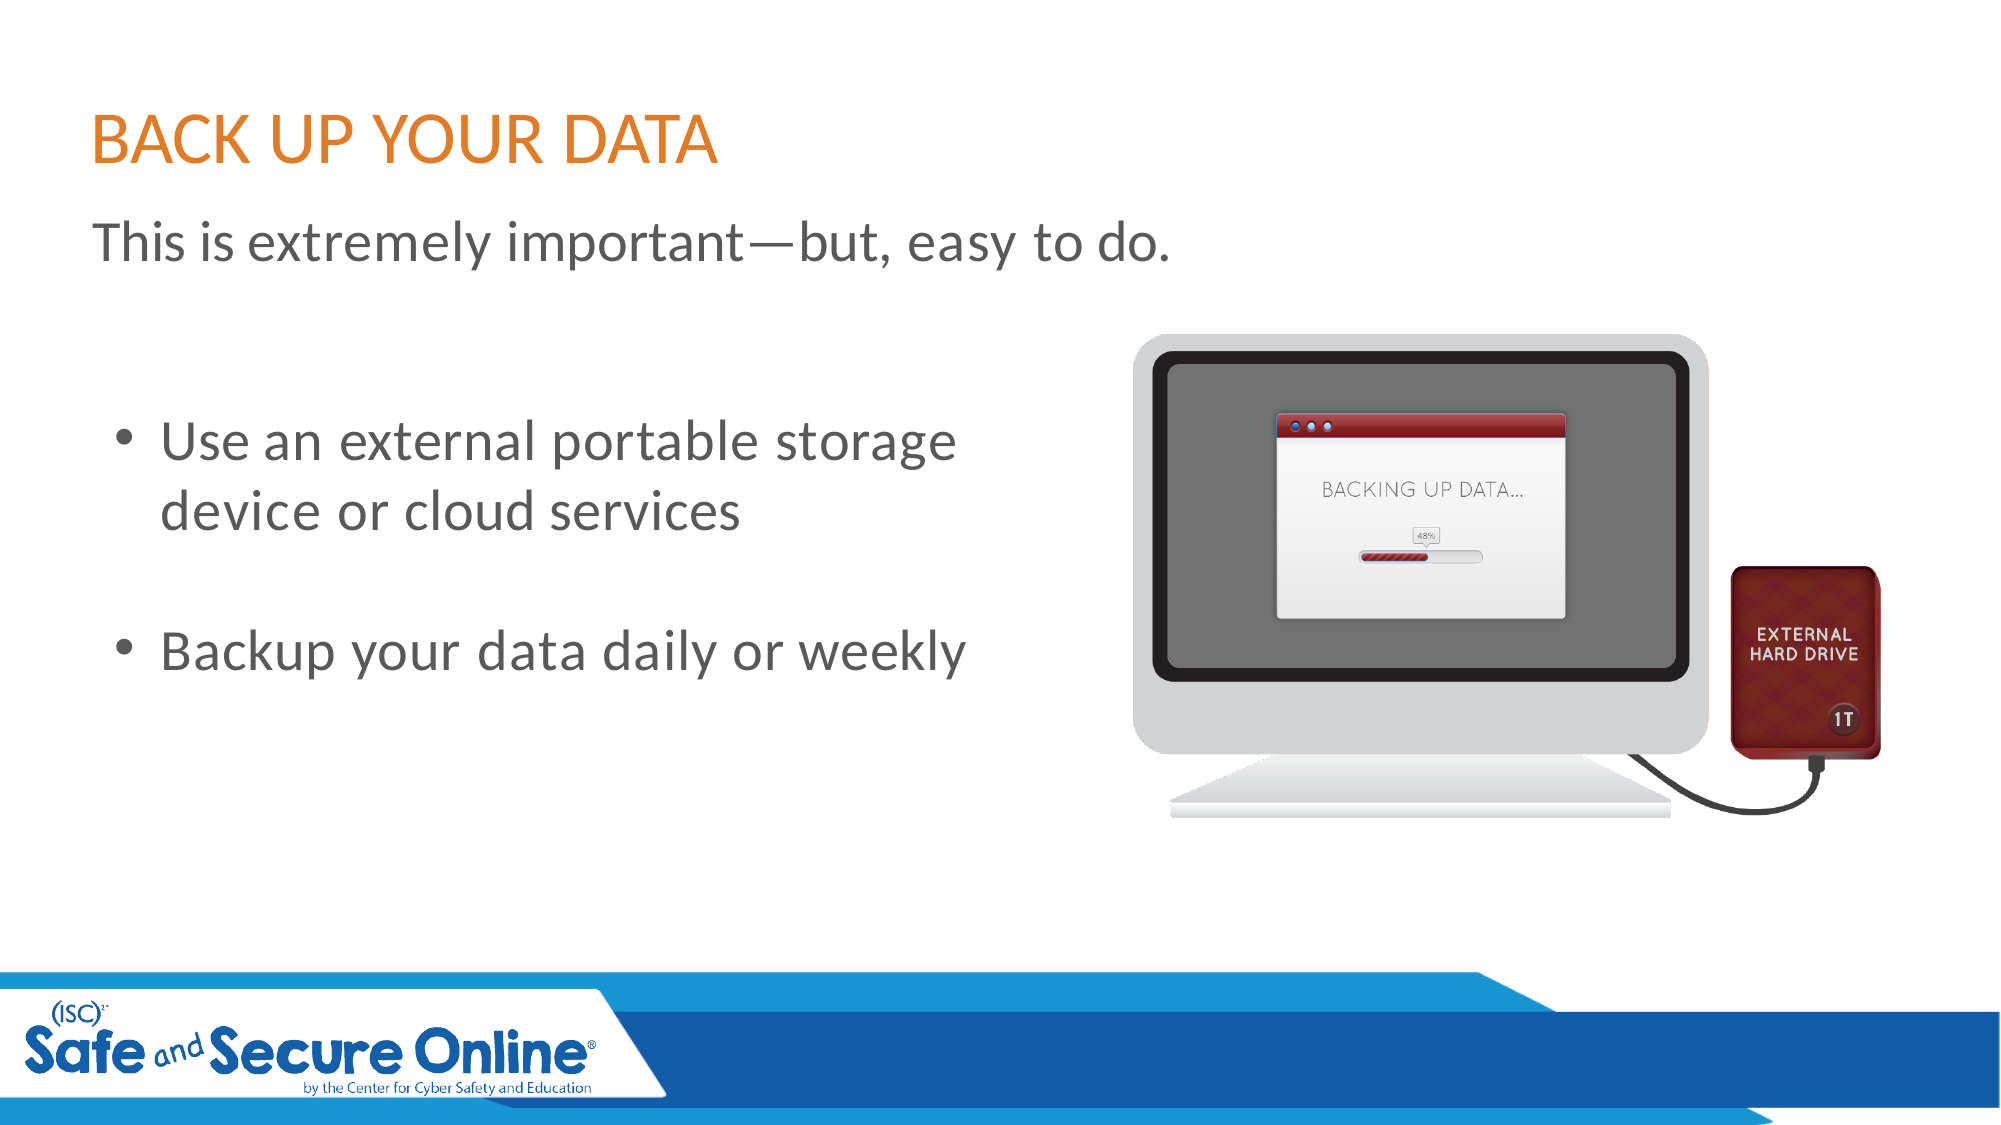

BACK UP YOUR DATA
This is extremely important—but, easy to do.

Use an external portable storage device or cloud services

Backup your data daily or weekly